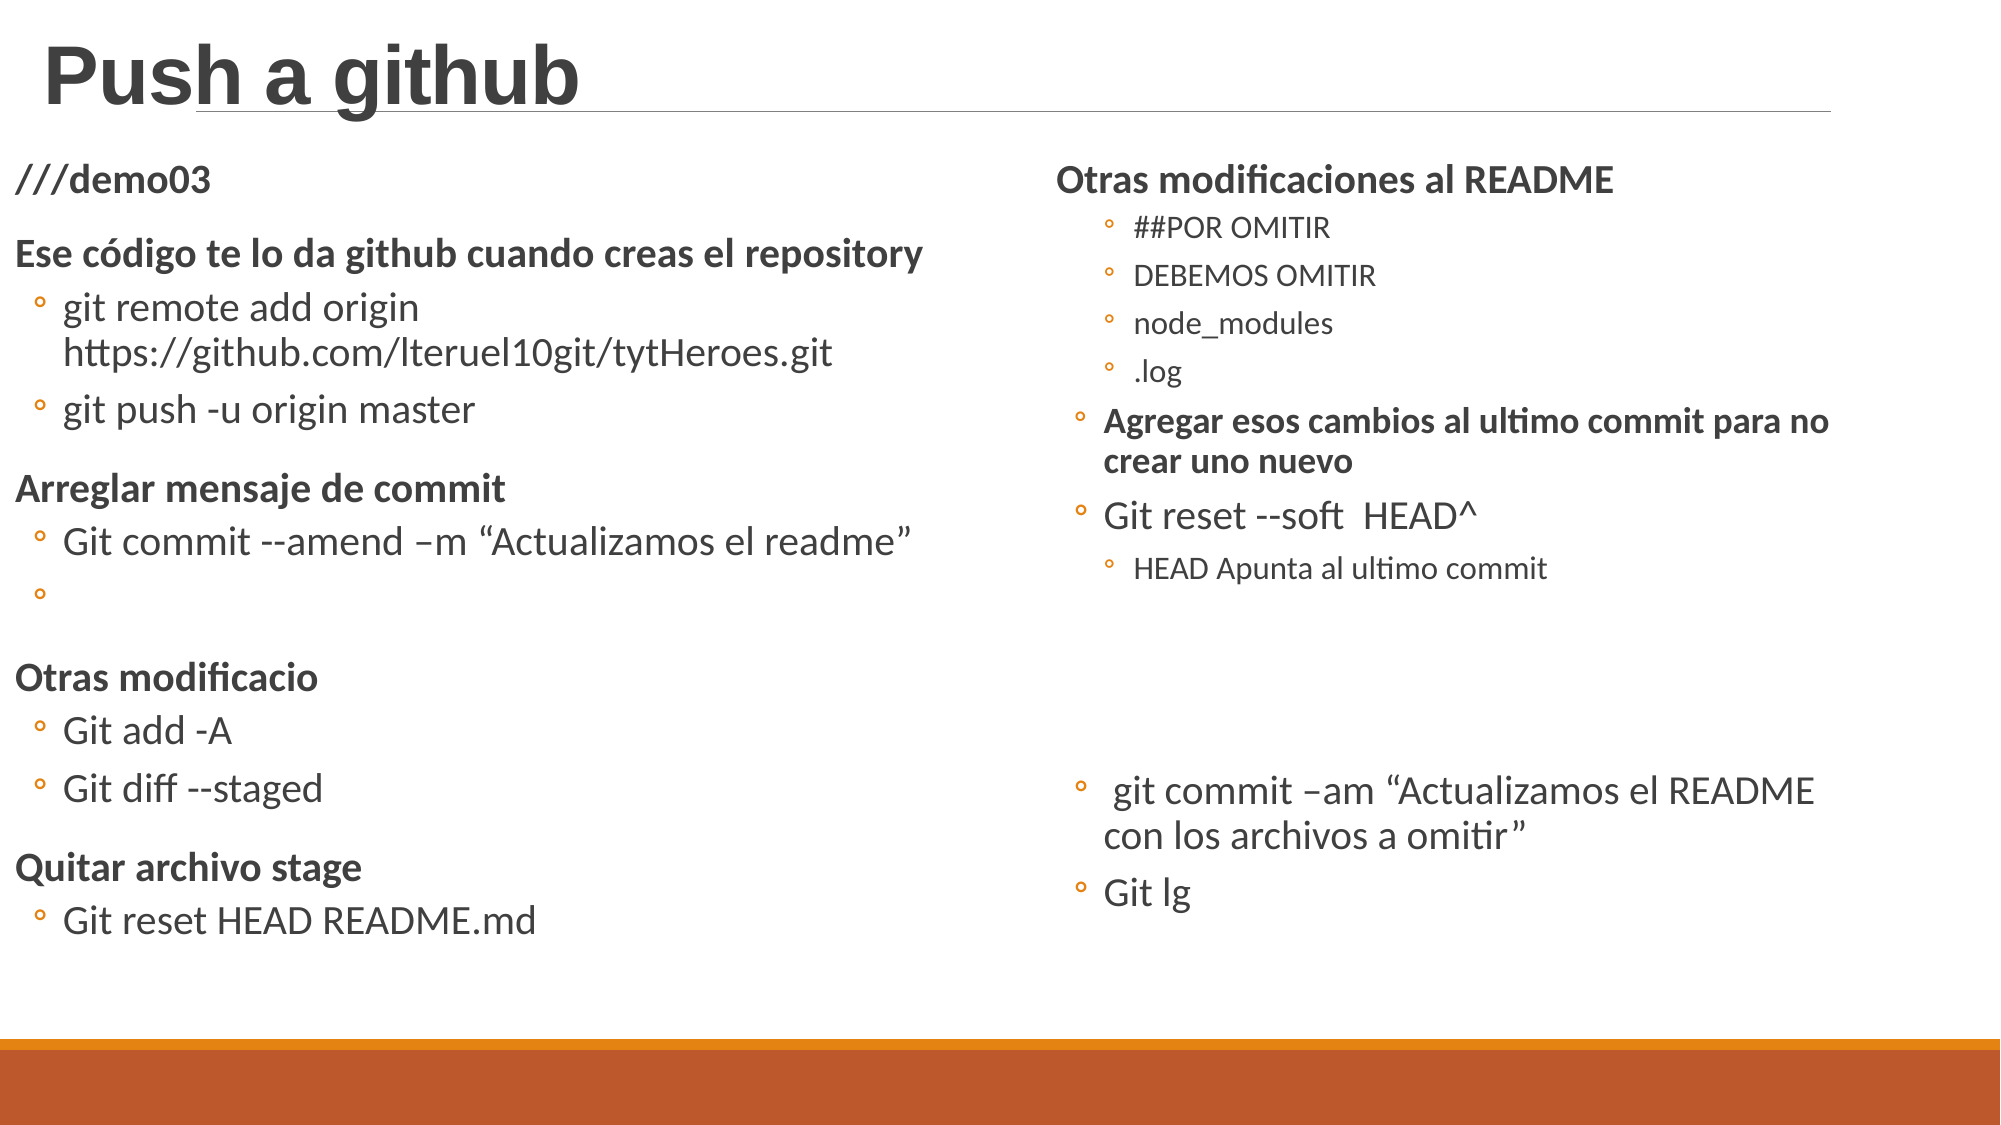

# Push a github
///demo03
Ese código te lo da github cuando creas el repository
git remote add origin https://github.com/lteruel10git/tytHeroes.git
git push -u origin master
Arreglar mensaje de commit
Git commit --amend –m “Actualizamos el readme”

Otras modificacio
Git add -A
Git diff --staged
Quitar archivo stage
Git reset HEAD README.md

Otras modificaciones al README
##POR OMITIR
DEBEMOS OMITIR
node_modules
.log
Agregar esos cambios al ultimo commit para no crear uno nuevo
Git reset --soft  HEAD^
HEAD Apunta al ultimo commit

 git commit –am “Actualizamos el README con los archivos a omitir”
Git lg